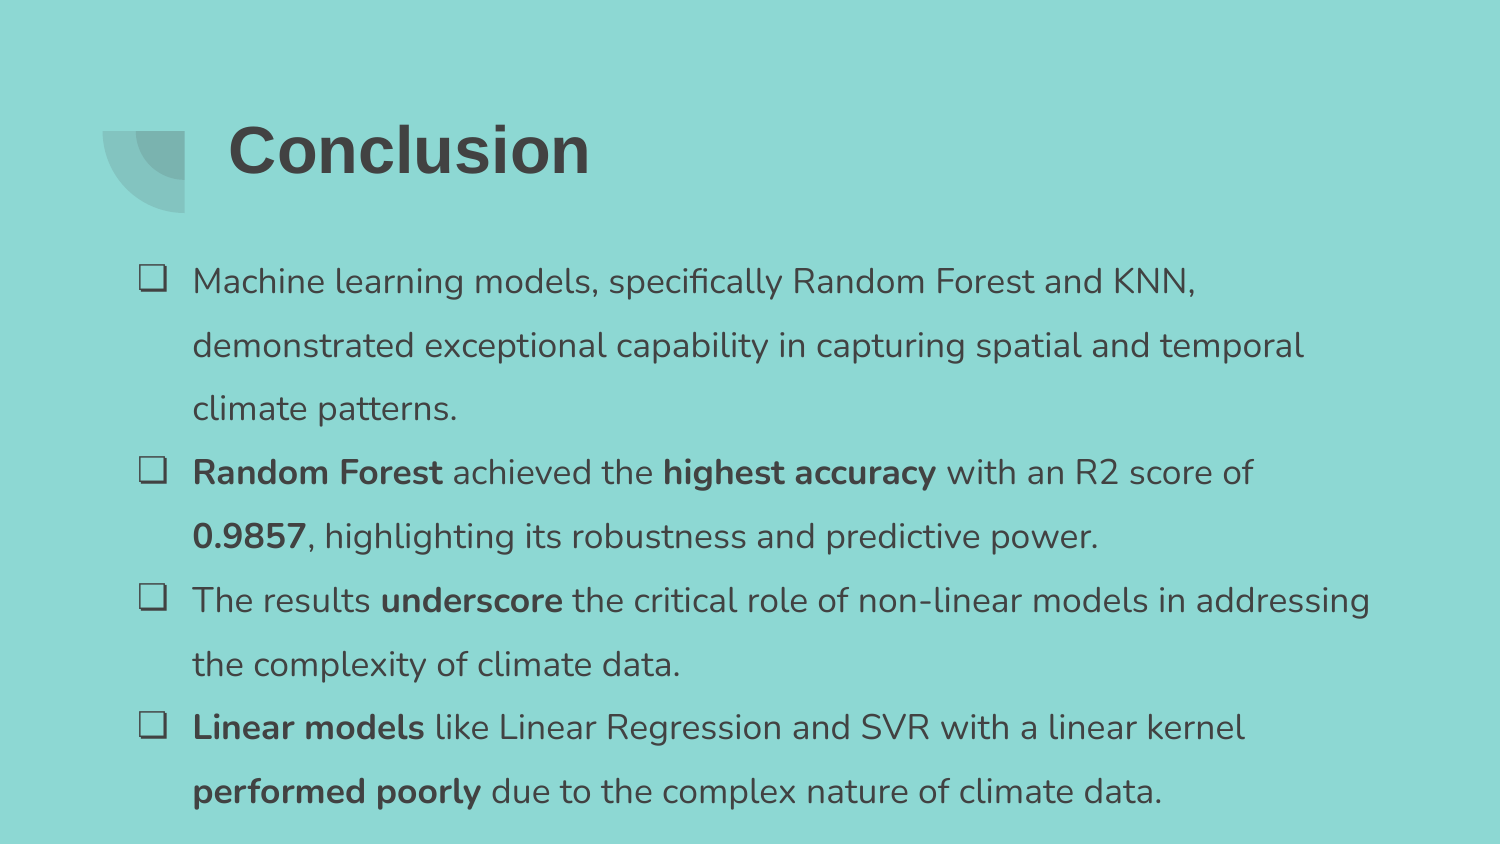

# Conclusion
Machine learning models, specifically Random Forest and KNN, demonstrated exceptional capability in capturing spatial and temporal climate patterns.
Random Forest achieved the highest accuracy with an R2 score of 0.9857, highlighting its robustness and predictive power.
The results underscore the critical role of non-linear models in addressing the complexity of climate data.
Linear models like Linear Regression and SVR with a linear kernel performed poorly due to the complex nature of climate data.